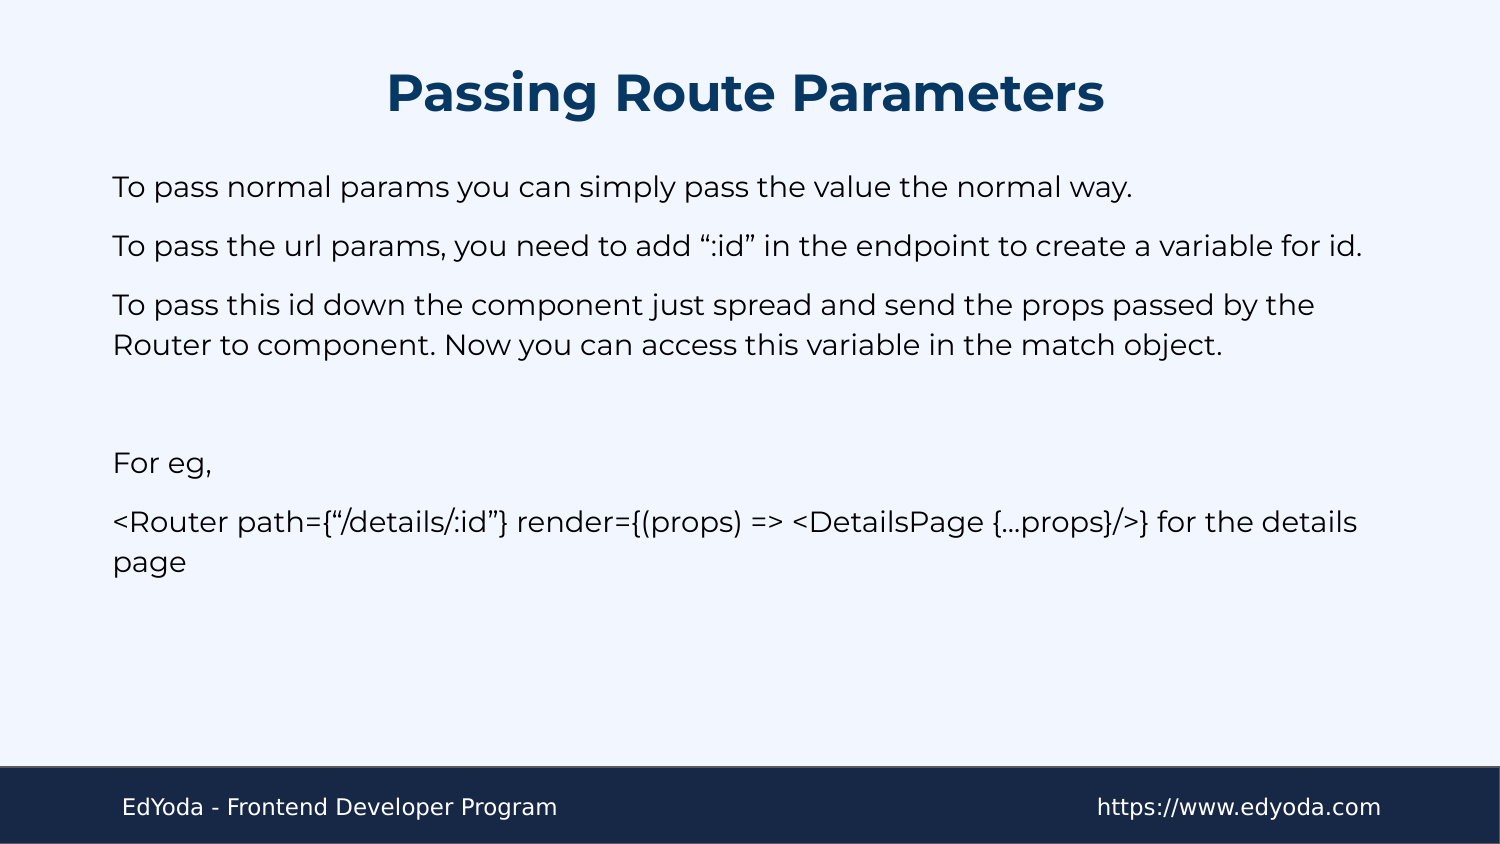

# Passing Route Parameters
To pass normal params you can simply pass the value the normal way.
To pass the url params, you need to add “:id” in the endpoint to create a variable for id.
To pass this id down the component just spread and send the props passed by the Router to component. Now you can access this variable in the match object.

For eg,
<Router path={“/details/:id”} render={(props) => <DetailsPage {...props}/>} for the details page

EdYoda - Frontend Developer Program
https://www.edyoda.com